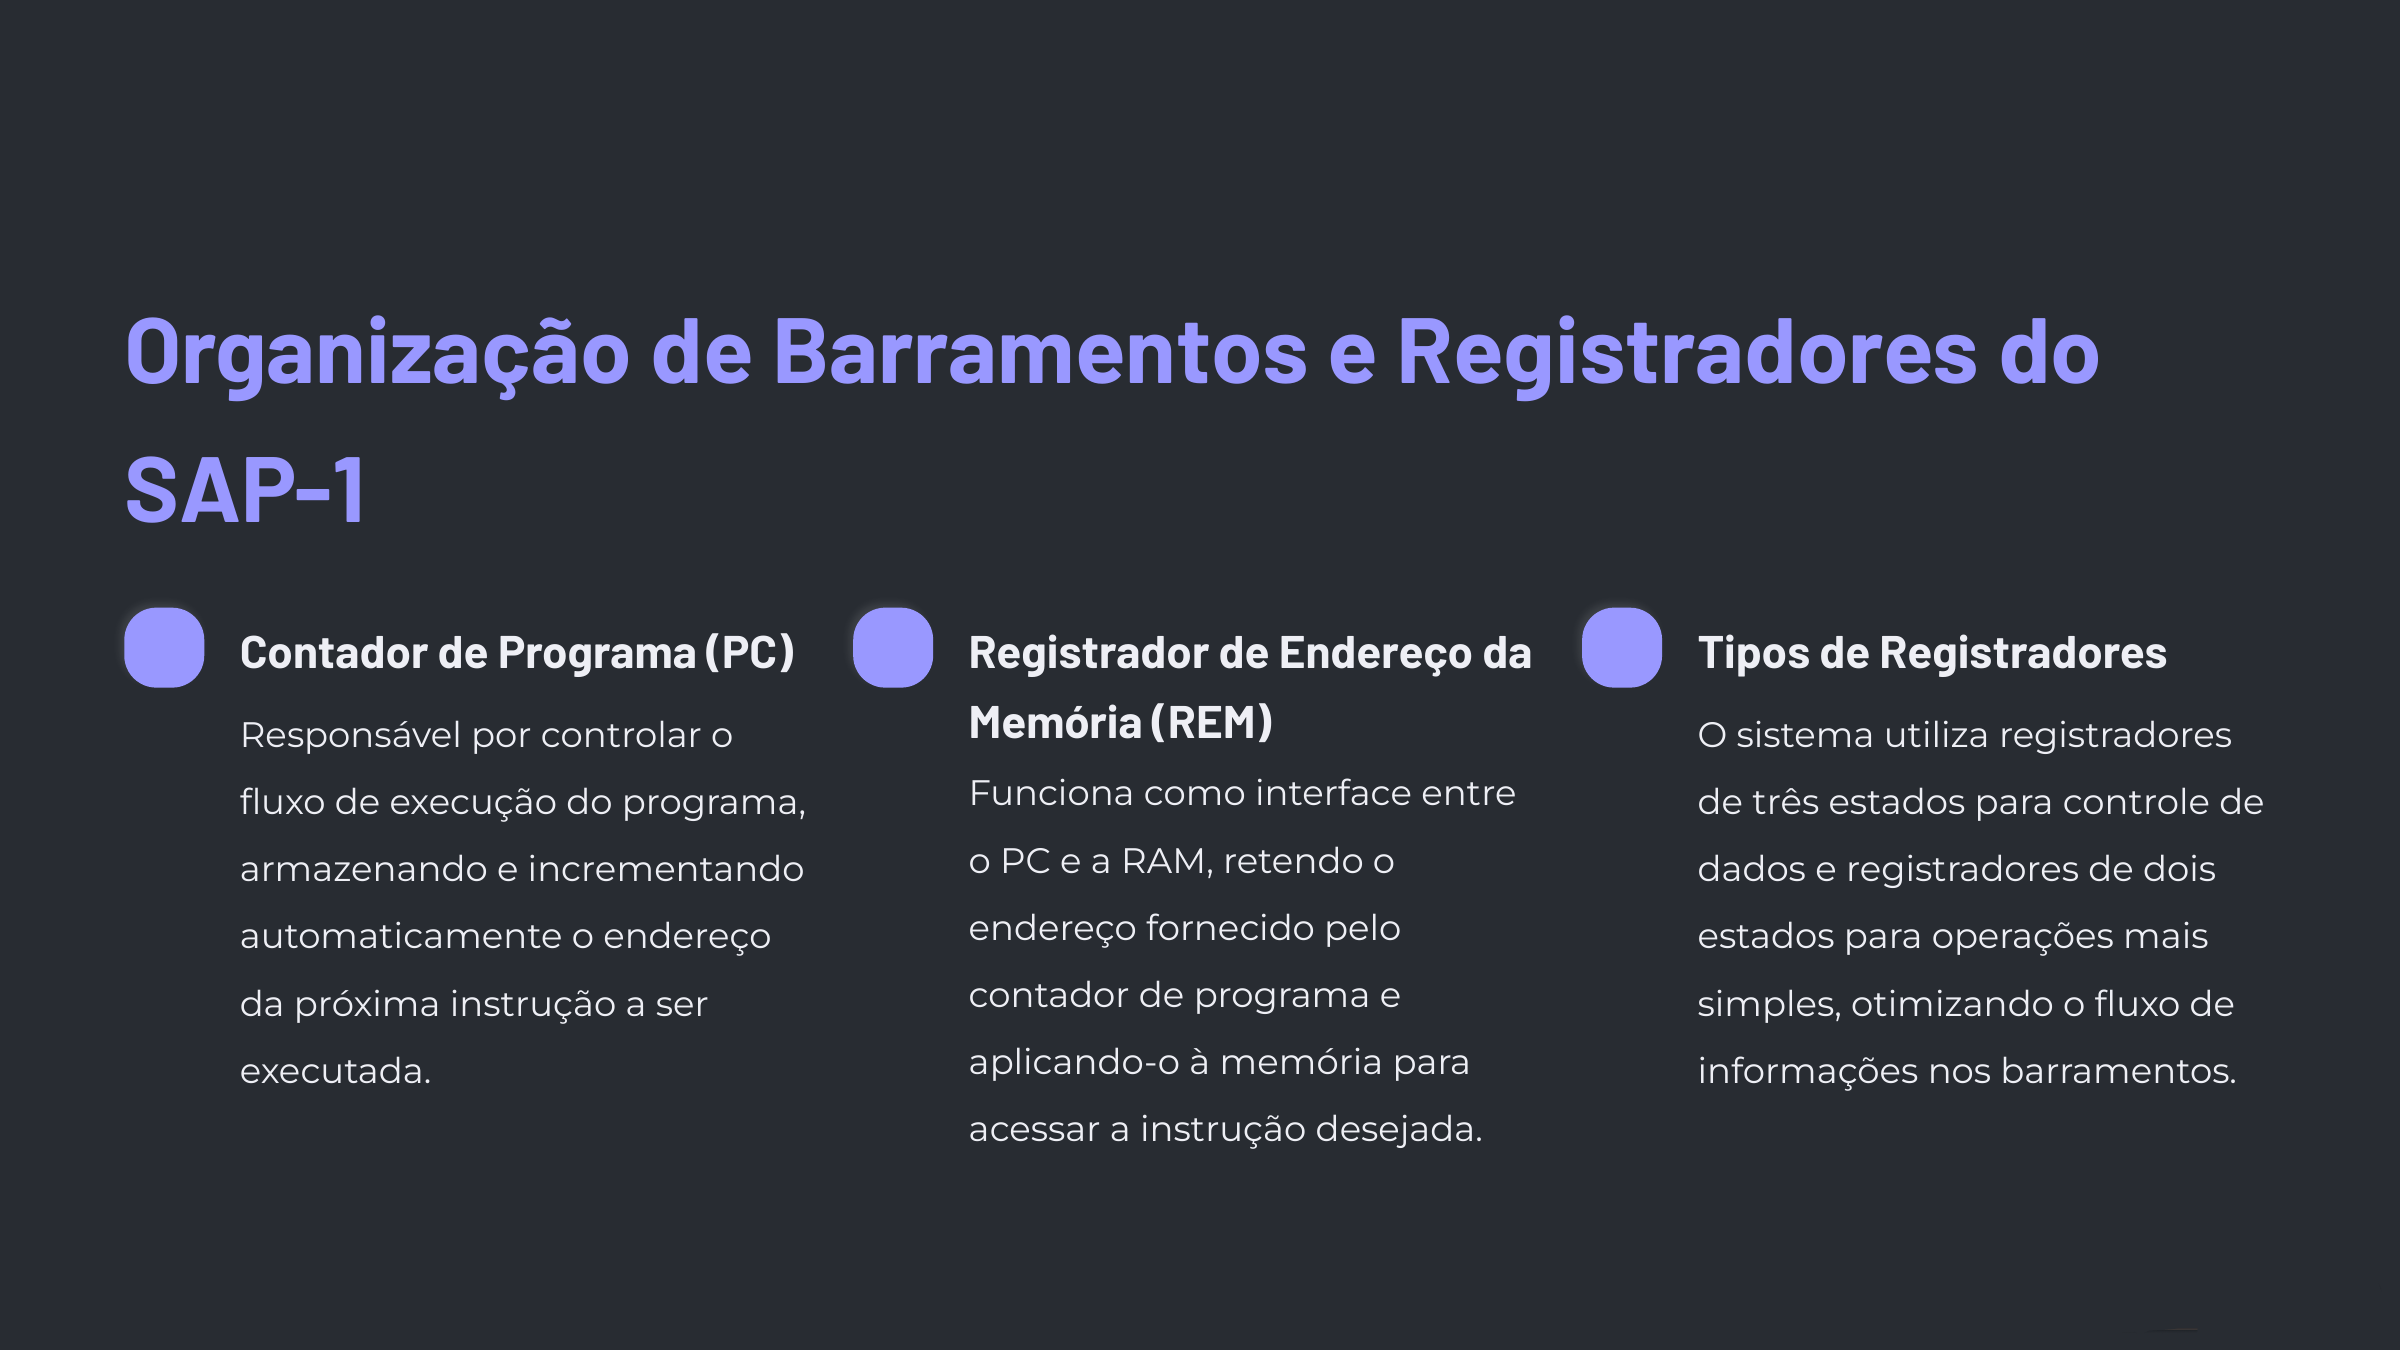

Organização de Barramentos e Registradores do SAP-1

Contador de Programa (PC)

Registrador de Endereço da Memória (REM)

Tipos de Registradores

Responsável por controlar o fluxo de execução do programa, armazenando e incrementando automaticamente o endereço da próxima instrução a ser executada.
O sistema utiliza registradores de três estados para controle de dados e registradores de dois estados para operações mais simples, otimizando o fluxo de informações nos barramentos.
Funciona como interface entre o PC e a RAM, retendo o endereço fornecido pelo contador de programa e aplicando-o à memória para acessar a instrução desejada.